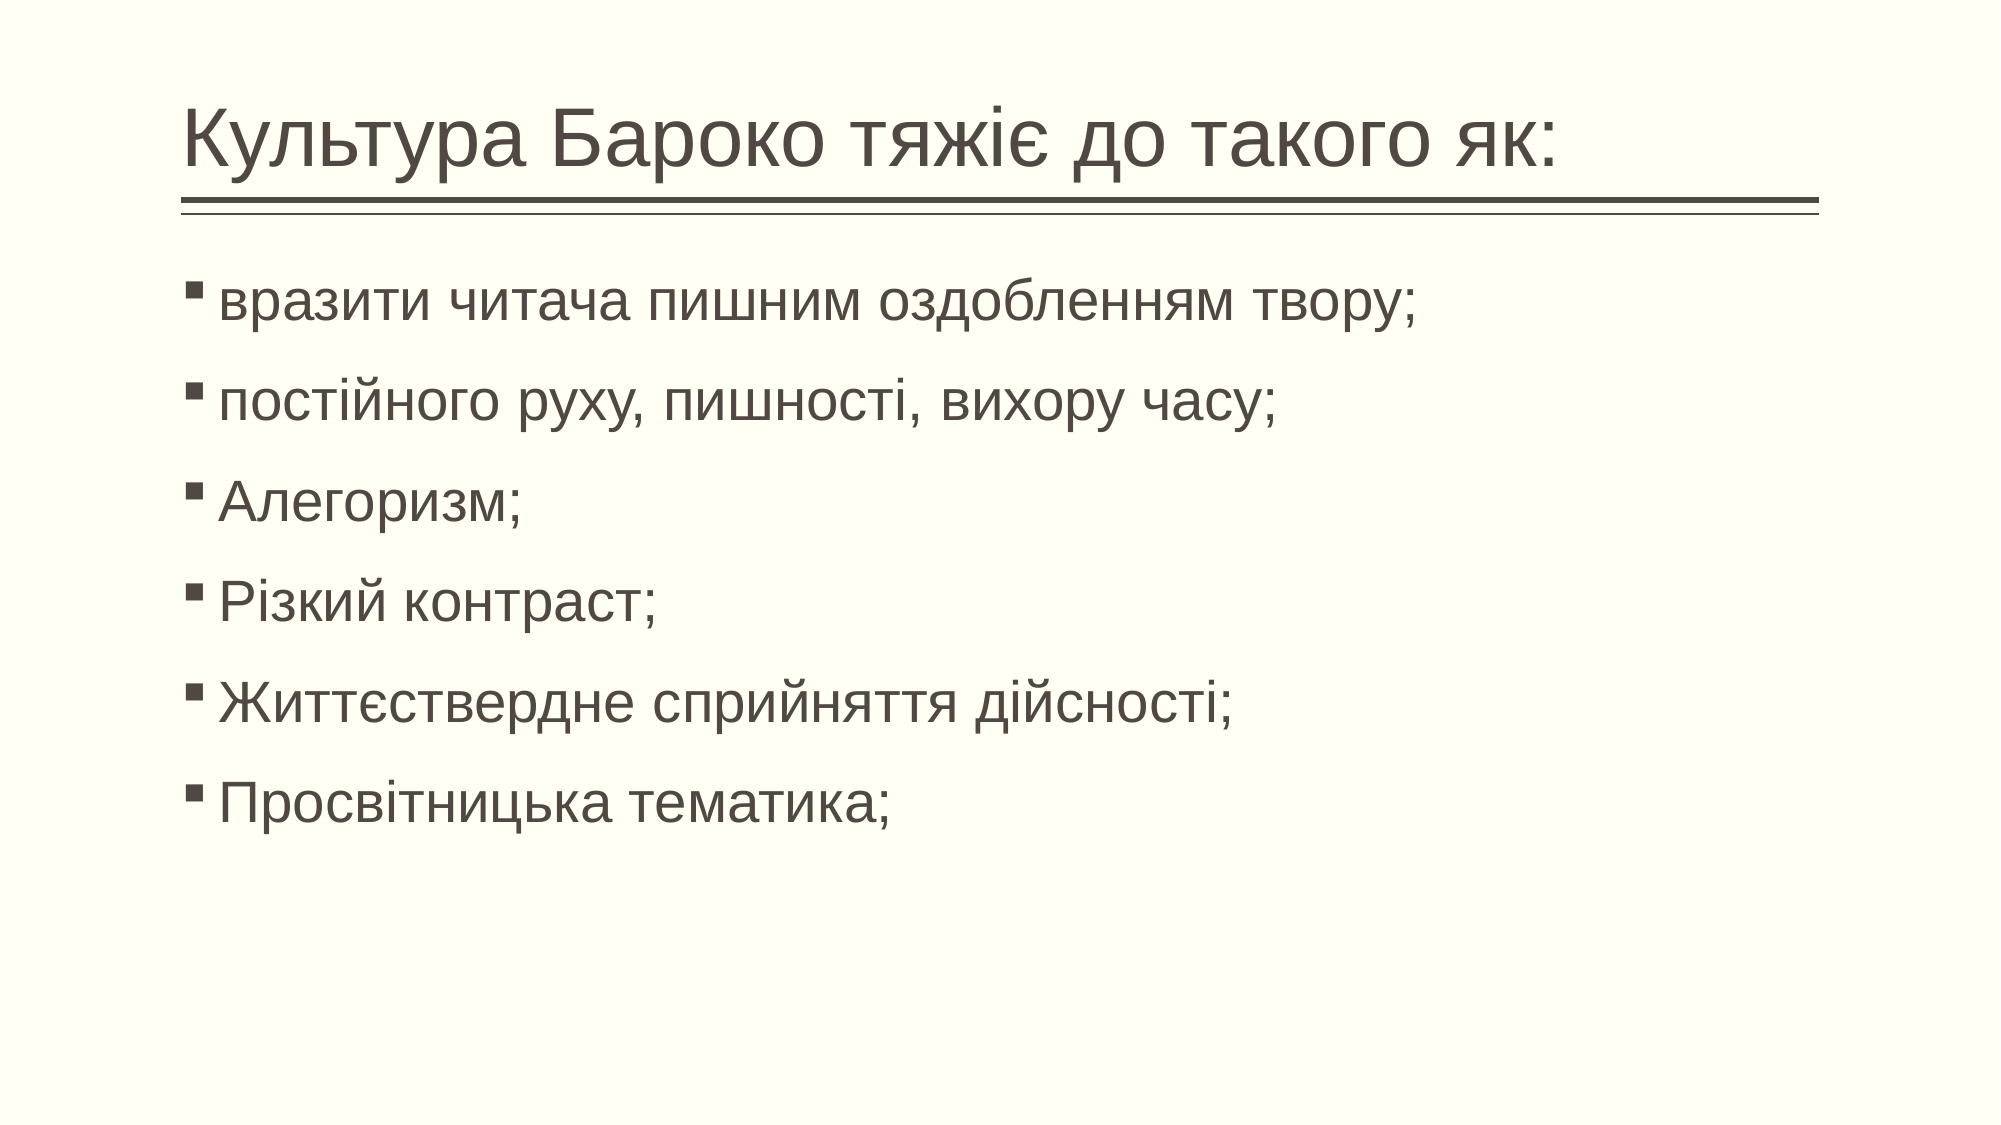

# Культура Бароко тяжіє до такого як:
вразити читача пишним оздобленням твору;
постійного руху, пишності, вихору часу;
Алегоризм;
Різкий контраст;
Життєствердне сприйняття дійсності;
Просвітницька тематика;